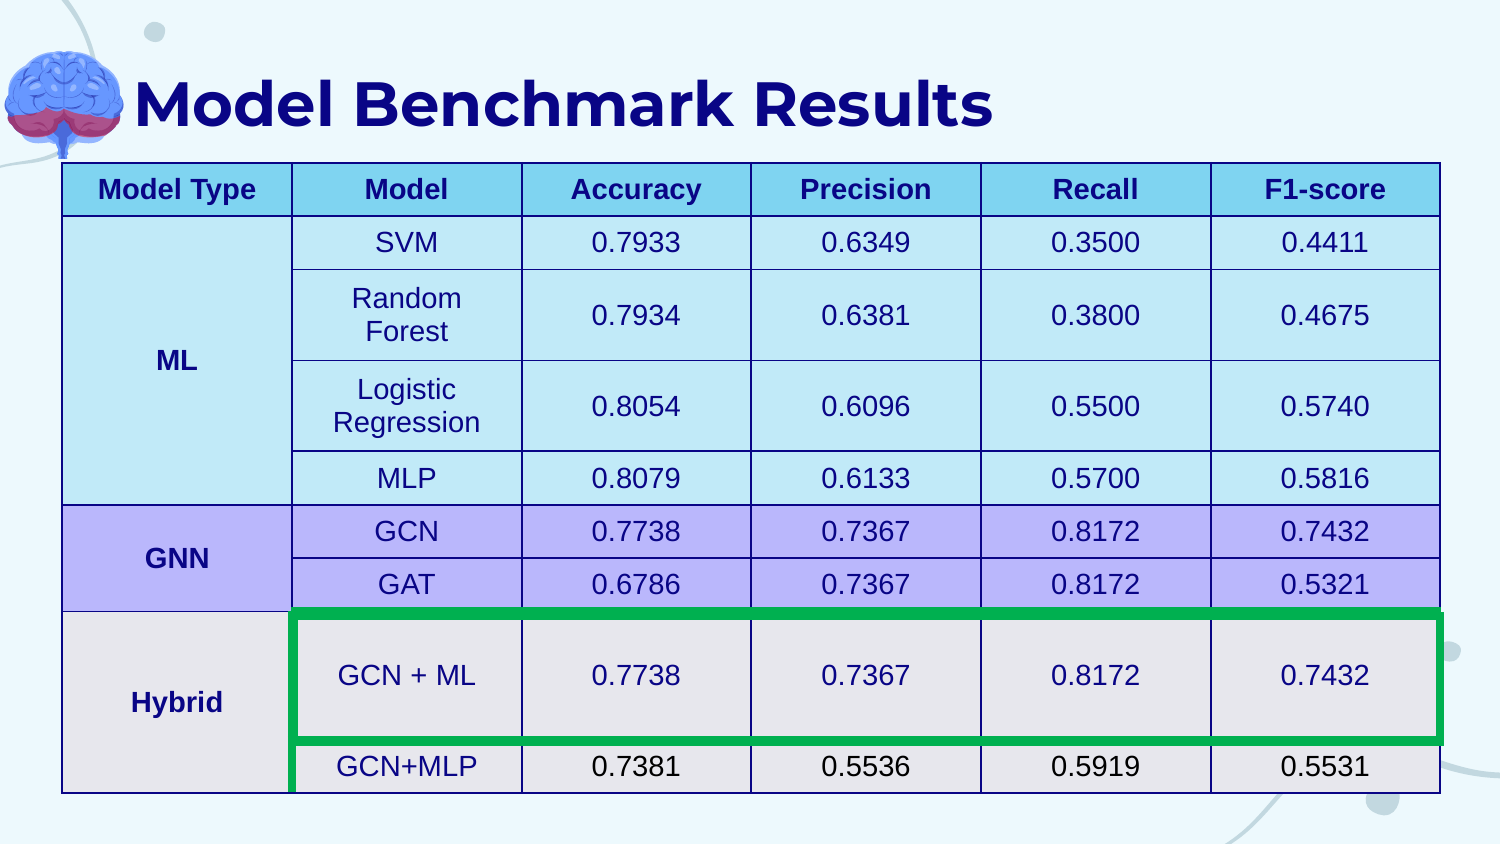

# Model Benchmark Results

| Model Type | Model | Accuracy | Precision | Recall | F1-score |
| --- | --- | --- | --- | --- | --- |
| ML | SVM | 0.7933 | 0.6349 | 0.3500 | 0.4411 |
|  | Random Forest | 0.7934 | 0.6381 | 0.3800 | 0.4675 |
|  | Logistic Regression | 0.8054 | 0.6096 | 0.5500 | 0.5740 |
|  | MLP | 0.8079 | 0.6133 | 0.5700 | 0.5816 |
| GNN | GCN | 0.7738 | 0.7367 | 0.8172 | 0.7432 |
|  | GAT | 0.6786 | 0.7367 | 0.8172 | 0.5321 |
| Hybrid | GCN + ML | 0.7738 | 0.7367 | 0.8172 | 0.7432 |
|  | GCN+MLP | 0.7381 | 0.5536 | 0.5919 | 0.5531 |
|  |
| --- |